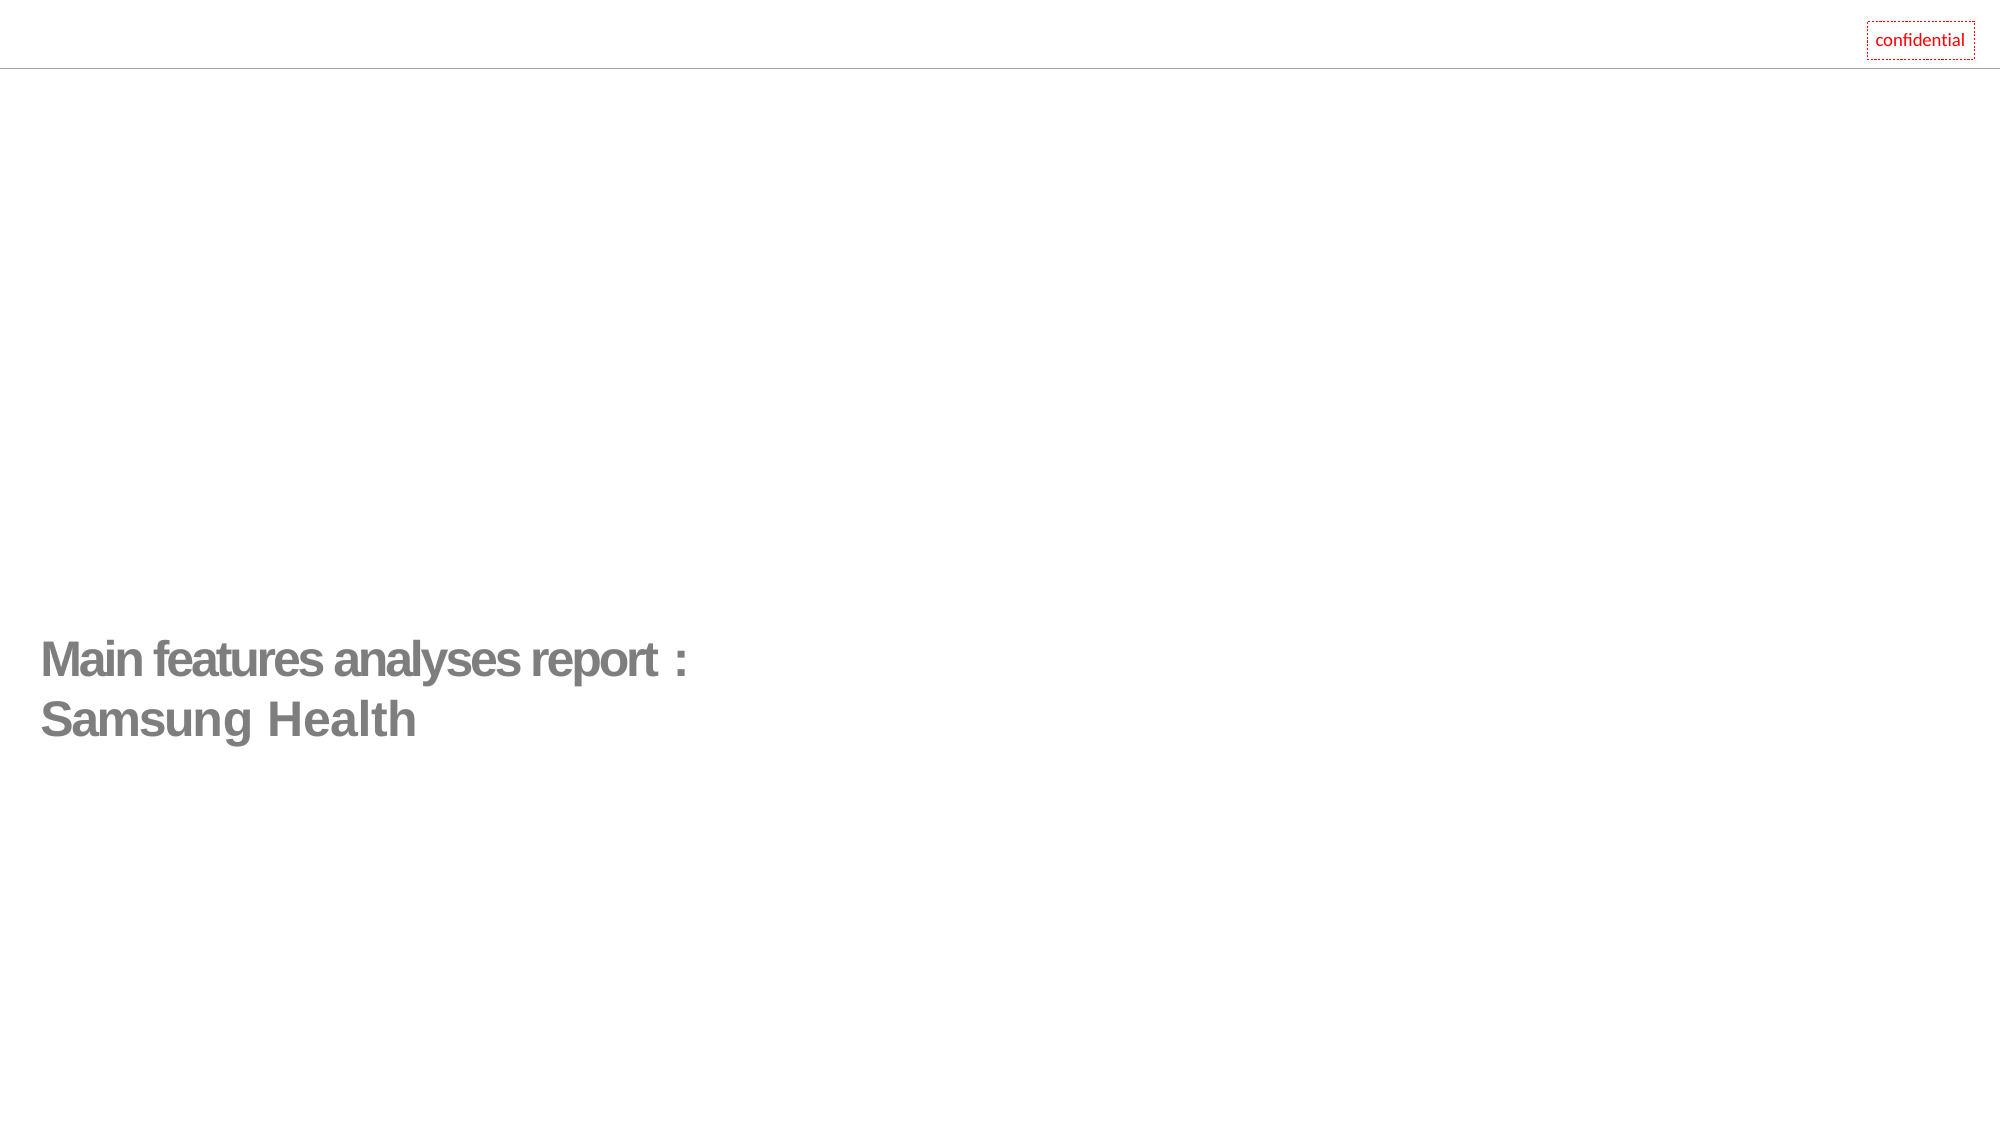

confidential
Main features analyses report : Samsung Health